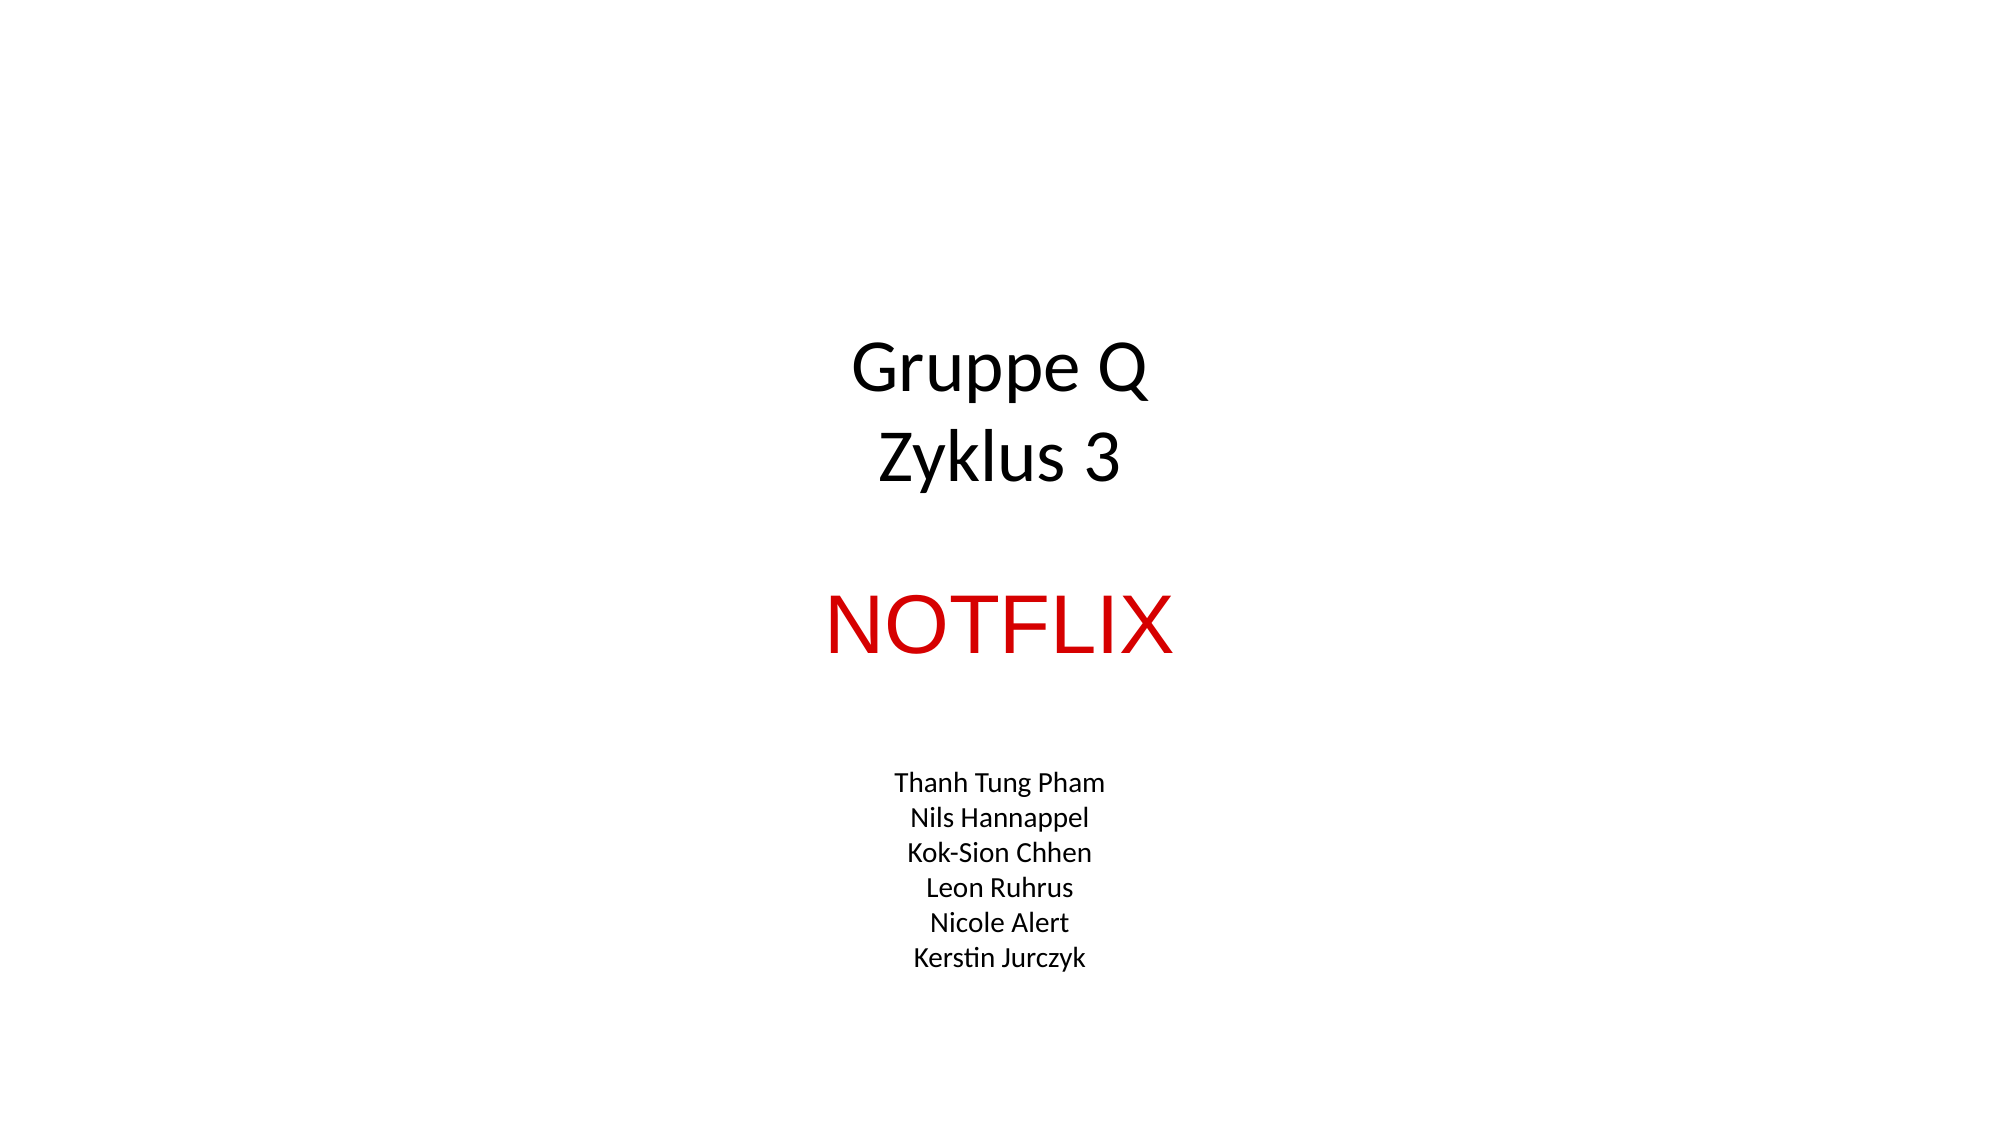

Gruppe Q
Zyklus 3
NOTFLIX
Thanh Tung Pham
Nils Hannappel
Kok-Sion Chhen
Leon Ruhrus
Nicole Alert
Kerstin Jurczyk